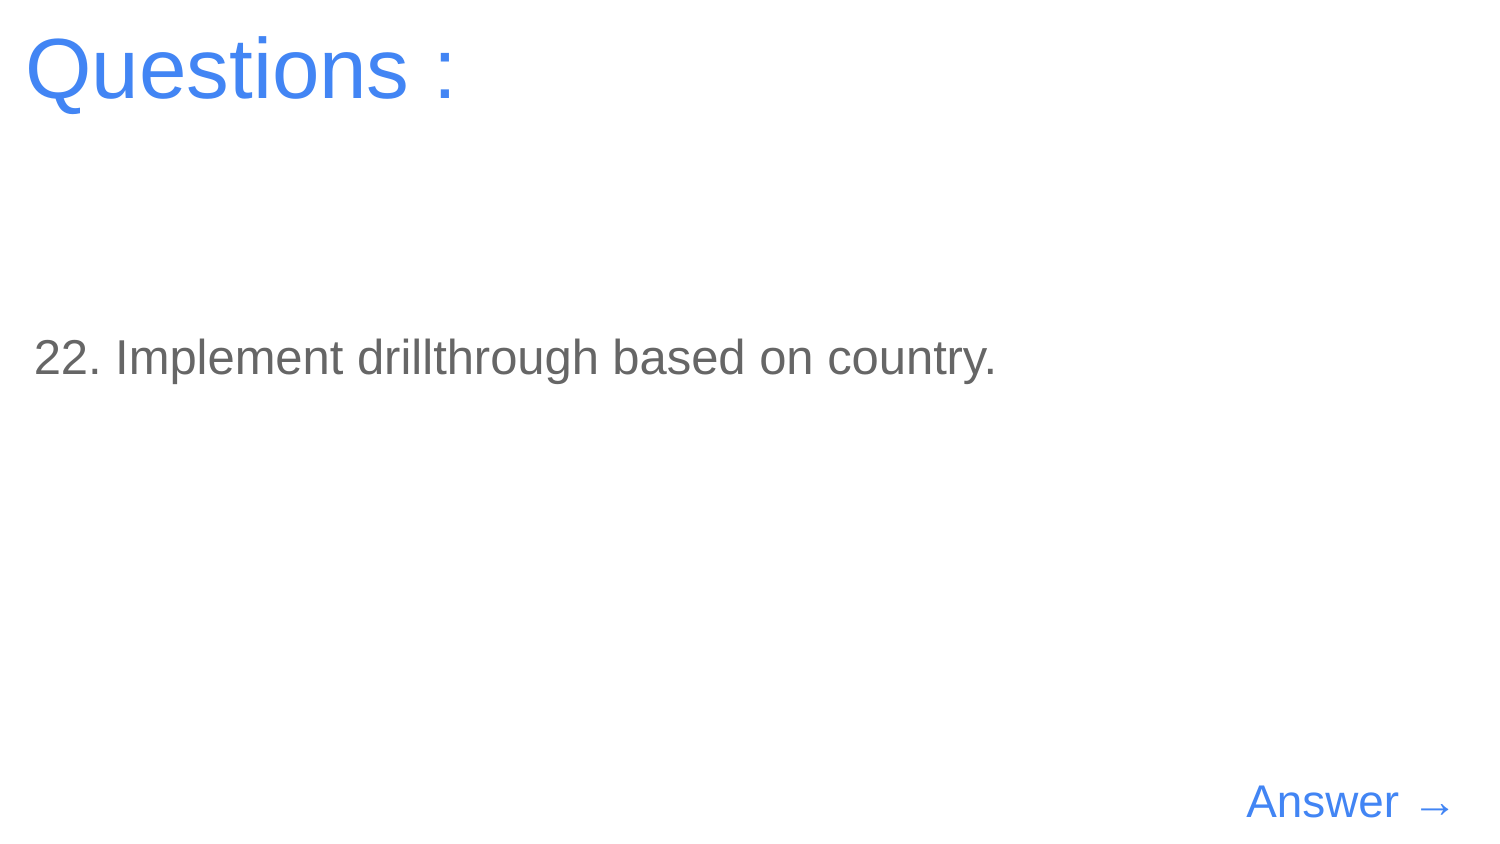

Questions :
22. Implement drillthrough based on country.
 Answer →